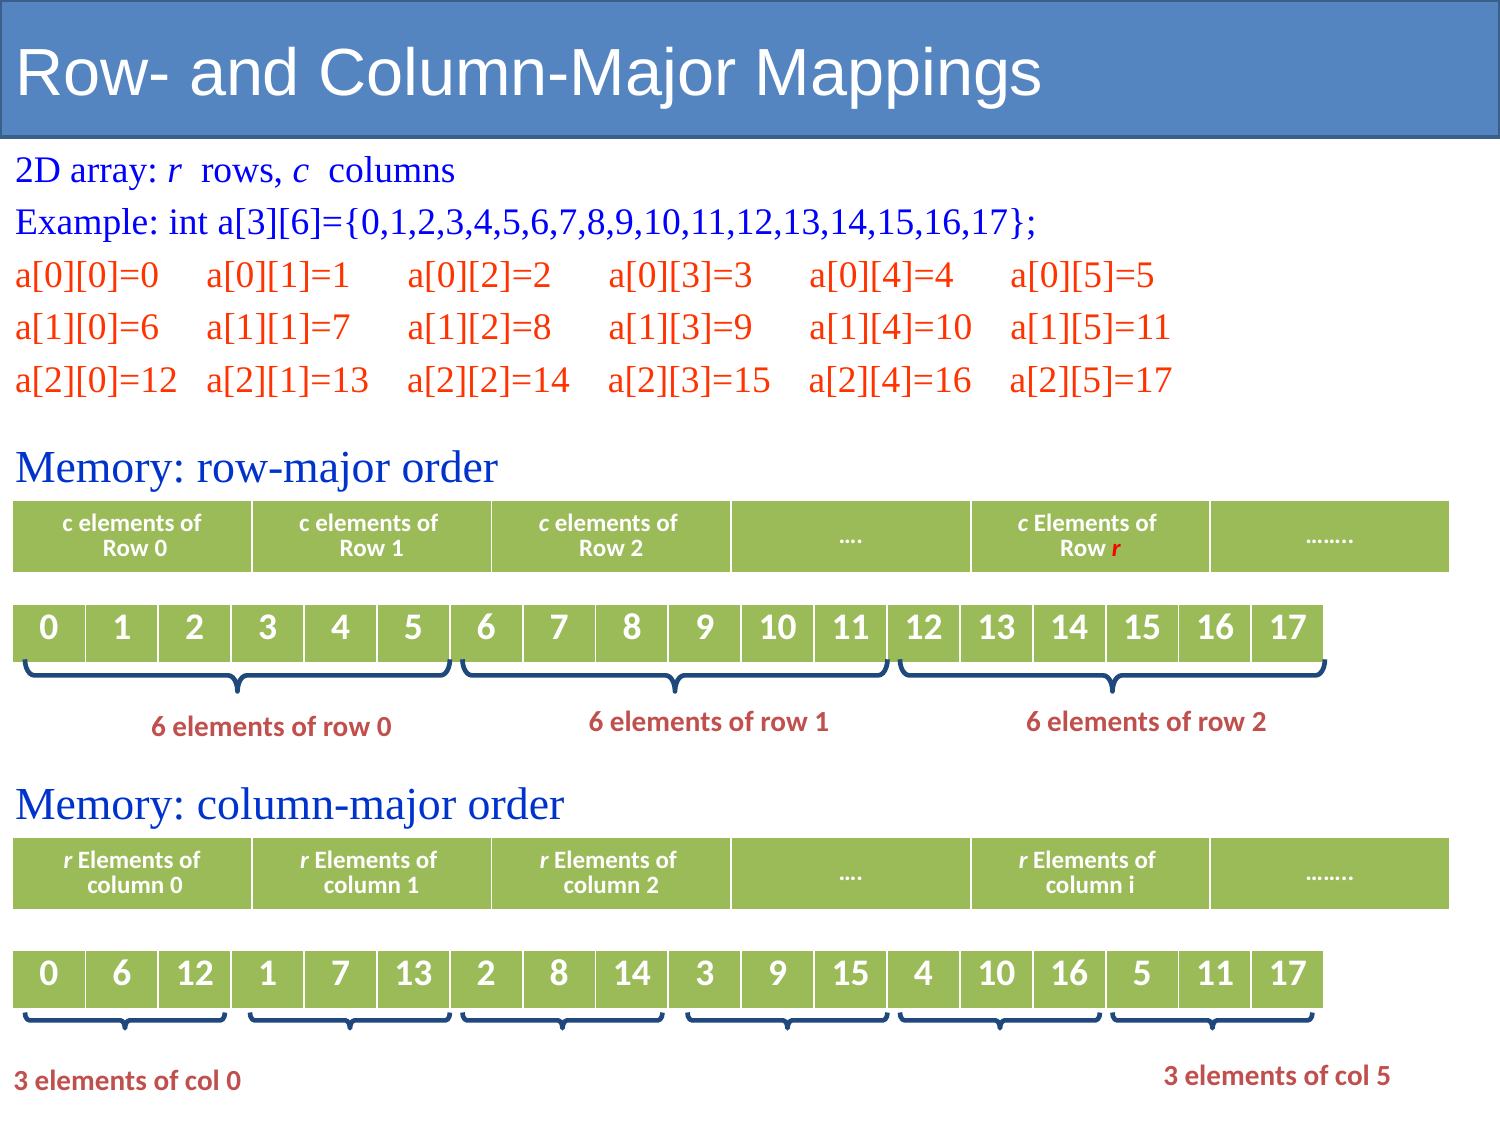

# Row- and Column-Major Mappings
2D array: r  rows, c  columns
Example: int a[3][6]={0,1,2,3,4,5,6,7,8,9,10,11,12,13,14,15,16,17};
a[0][0]=0     a[0][1]=1      a[0][2]=2      a[0][3]=3      a[0][4]=4      a[0][5]=5
a[1][0]=6     a[1][1]=7      a[1][2]=8      a[1][3]=9      a[1][4]=10    a[1][5]=11
a[2][0]=12   a[2][1]=13    a[2][2]=14    a[2][3]=15    a[2][4]=16    a[2][5]=17
Memory: row-major order

| c elements of Row 0 | c elements of Row 1 | c elements of Row 2 | …. | c Elements of Row r | …….. |
| --- | --- | --- | --- | --- | --- |
| 0 | 1 | 2 | 3 | 4 | 5 | 6 | 7 | 8 | 9 | 10 | 11 | 12 | 13 | 14 | 15 | 16 | 17 |
| --- | --- | --- | --- | --- | --- | --- | --- | --- | --- | --- | --- | --- | --- | --- | --- | --- | --- |
6 elements of row 1
6 elements of row 2
6 elements of row 0
Memory: column-major order
| r Elements of column 0 | r Elements of column 1 | r Elements of column 2 | …. | r Elements of column i | …….. |
| --- | --- | --- | --- | --- | --- |

| 0 | 6 | 12 | 1 | 7 | 13 | 2 | 8 | 14 | 3 | 9 | 15 | 4 | 10 | 16 | 5 | 11 | 17 |
| --- | --- | --- | --- | --- | --- | --- | --- | --- | --- | --- | --- | --- | --- | --- | --- | --- | --- |
3 elements of col 5
3 elements of col 0